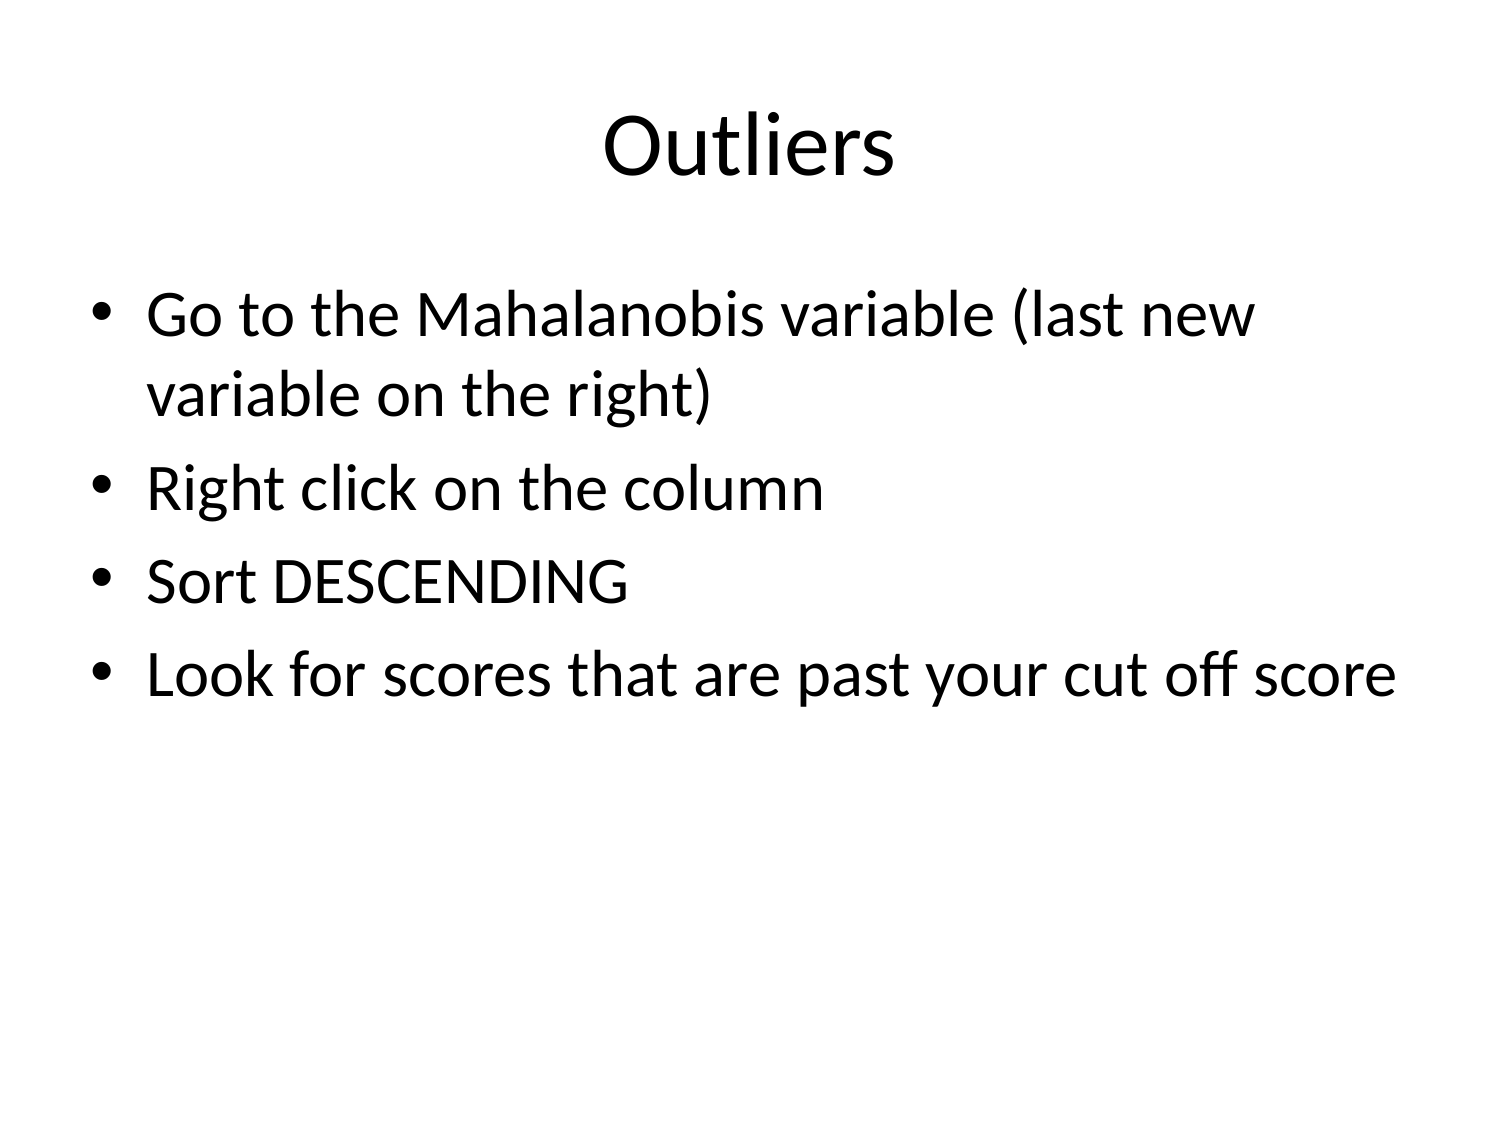

# Outliers
Go to the Mahalanobis variable (last new variable on the right)
Right click on the column
Sort DESCENDING
Look for scores that are past your cut off score